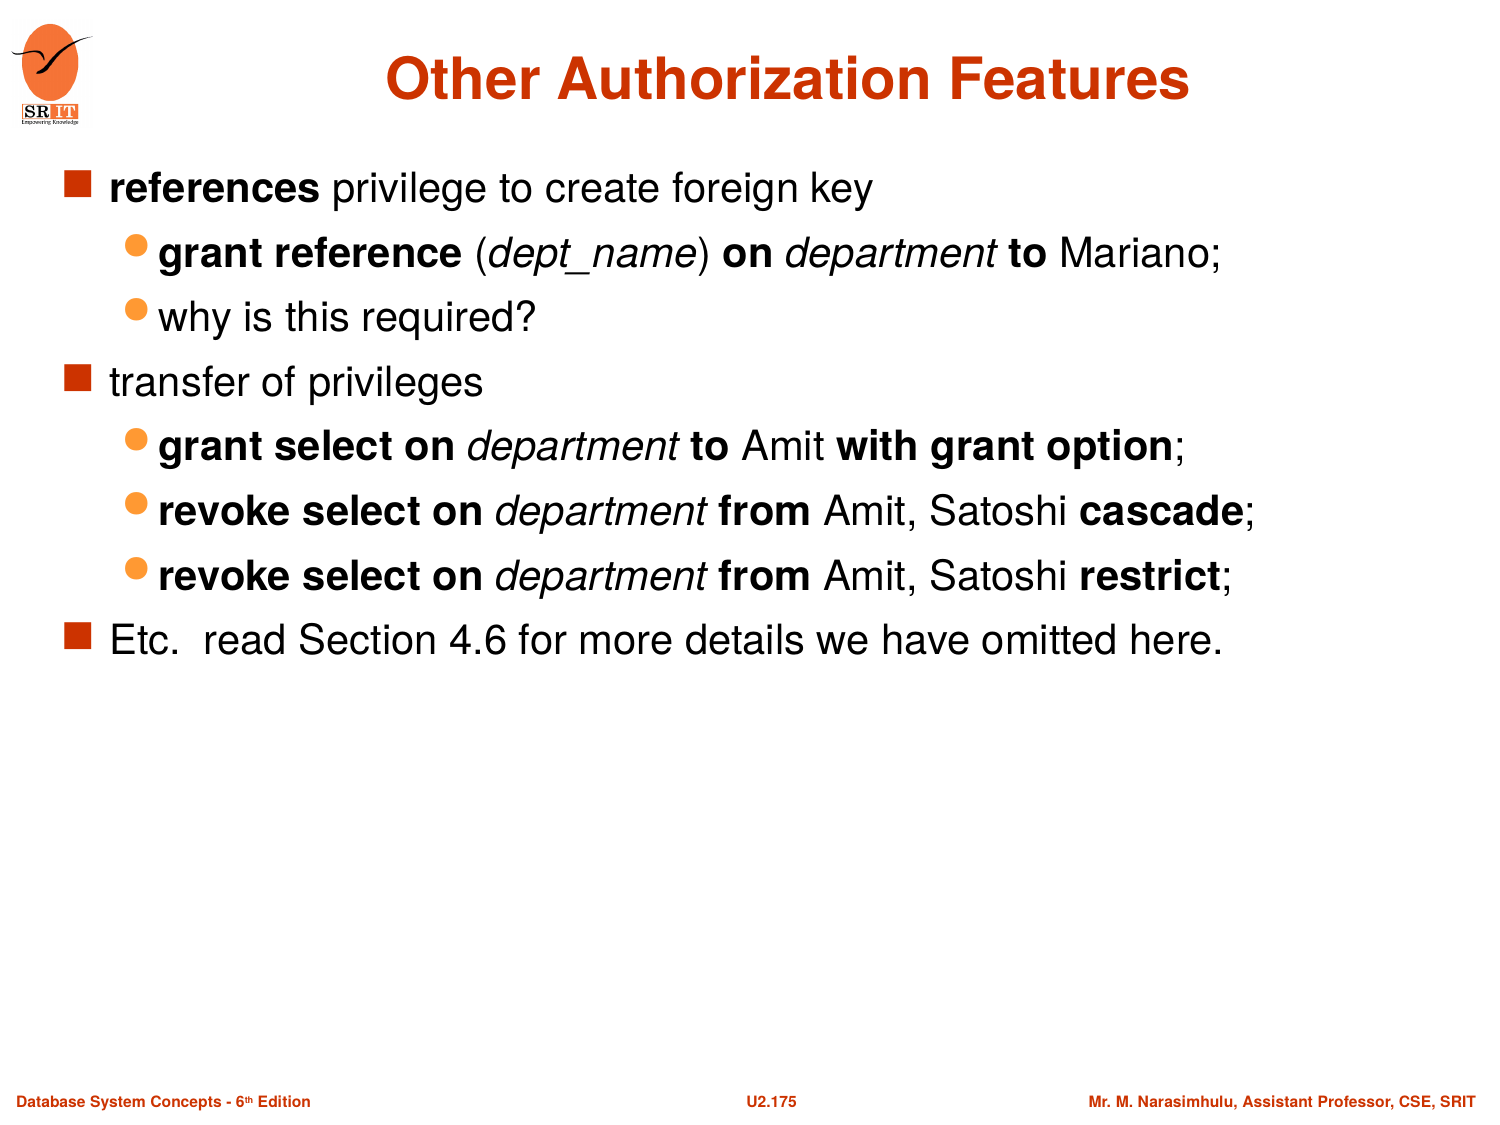

# Other Authorization Features
references privilege to create foreign key
grant reference (dept_name) on department to Mariano;
why is this required?
transfer of privileges
grant select on department to Amit with grant option;
revoke select on department from Amit, Satoshi cascade;
revoke select on department from Amit, Satoshi restrict;
Etc.  read Section 4.6 for more details we have omitted here.